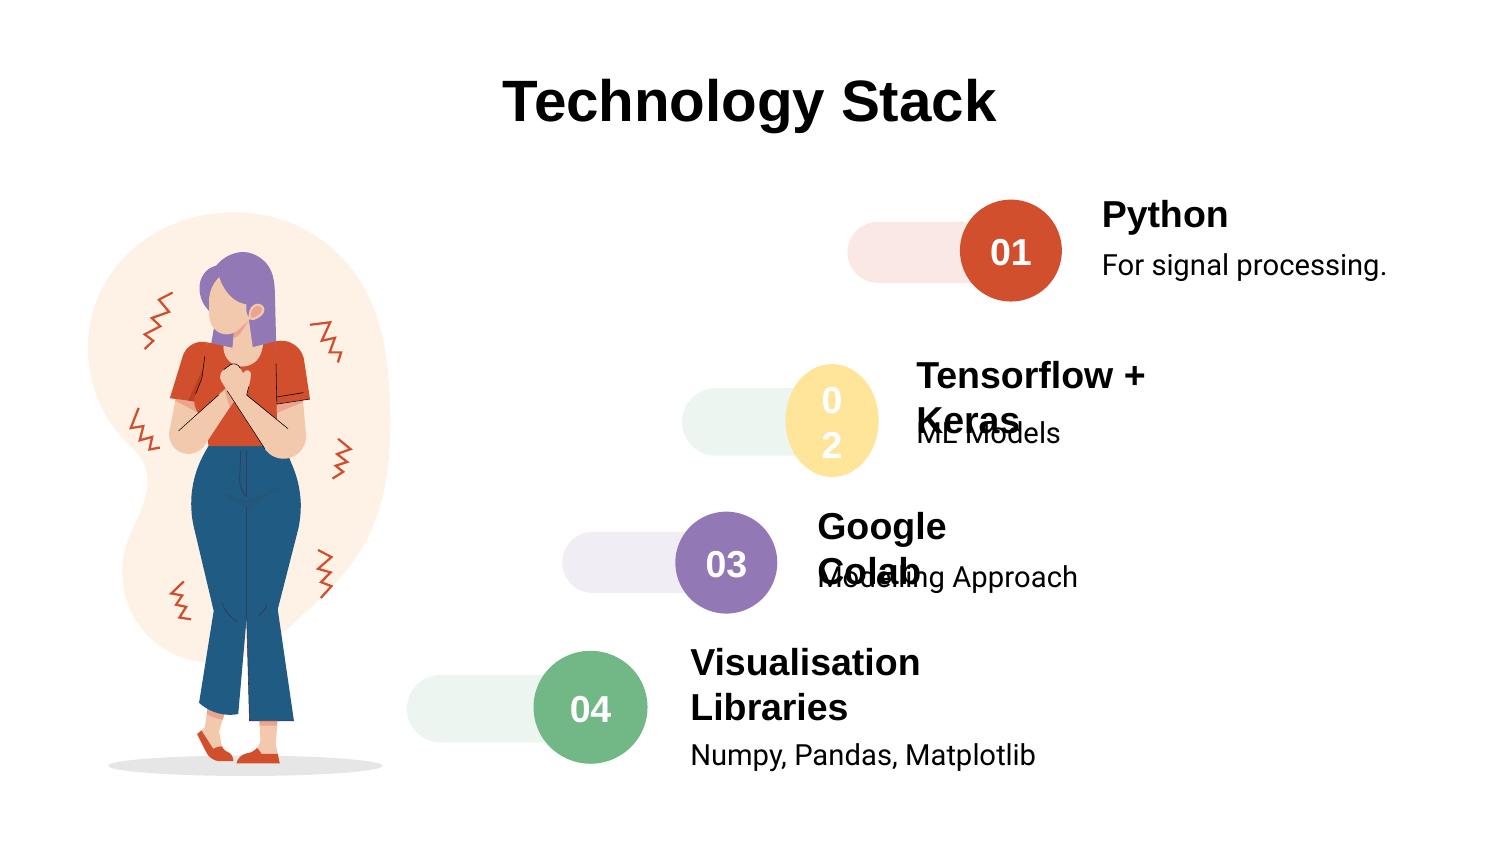

# Technology Stack
Python
01
For signal processing.

Tensorflow + Keras
02
ML Models

Google Colab
03
Modelling Approach

Visualisation Libraries
04

Numpy, Pandas, Matplotlib